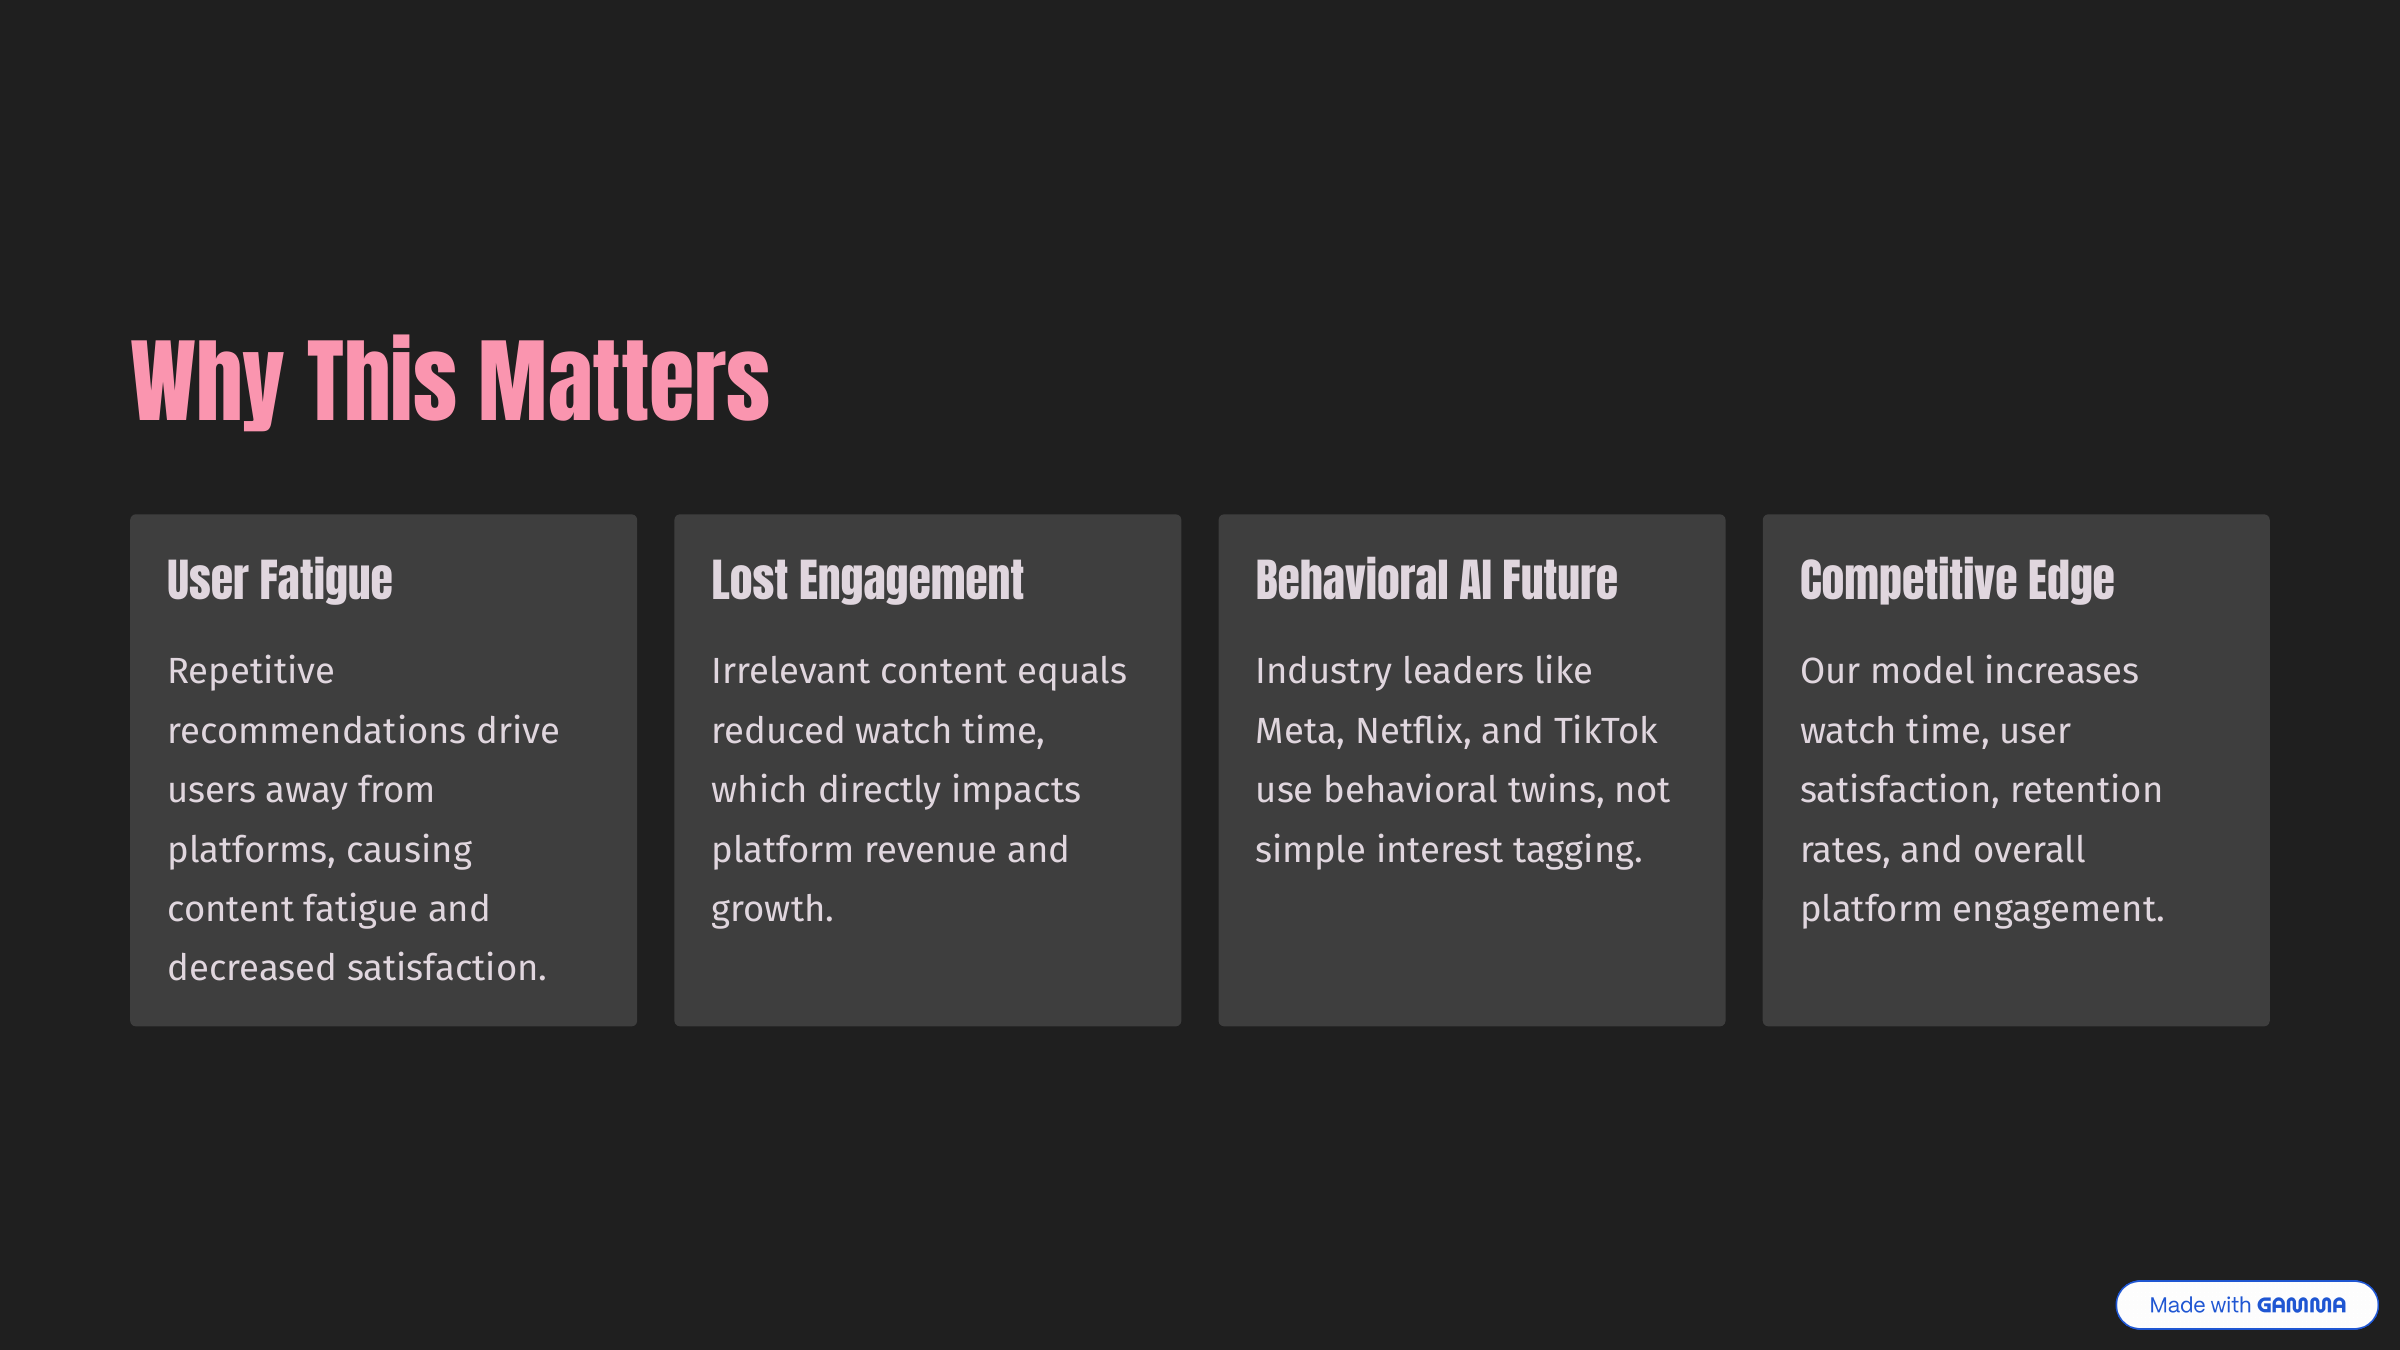

Why This Matters

User Fatigue
Lost Engagement
Behavioral AI Future
Competitive Edge
Repetitive recommendations drive users away from platforms, causing content fatigue and decreased satisfaction.
Irrelevant content equals reduced watch time, which directly impacts platform revenue and growth.
Industry leaders like Meta, Netflix, and TikTok use behavioral twins, not simple interest tagging.
Our model increases watch time, user satisfaction, retention rates, and overall platform engagement.